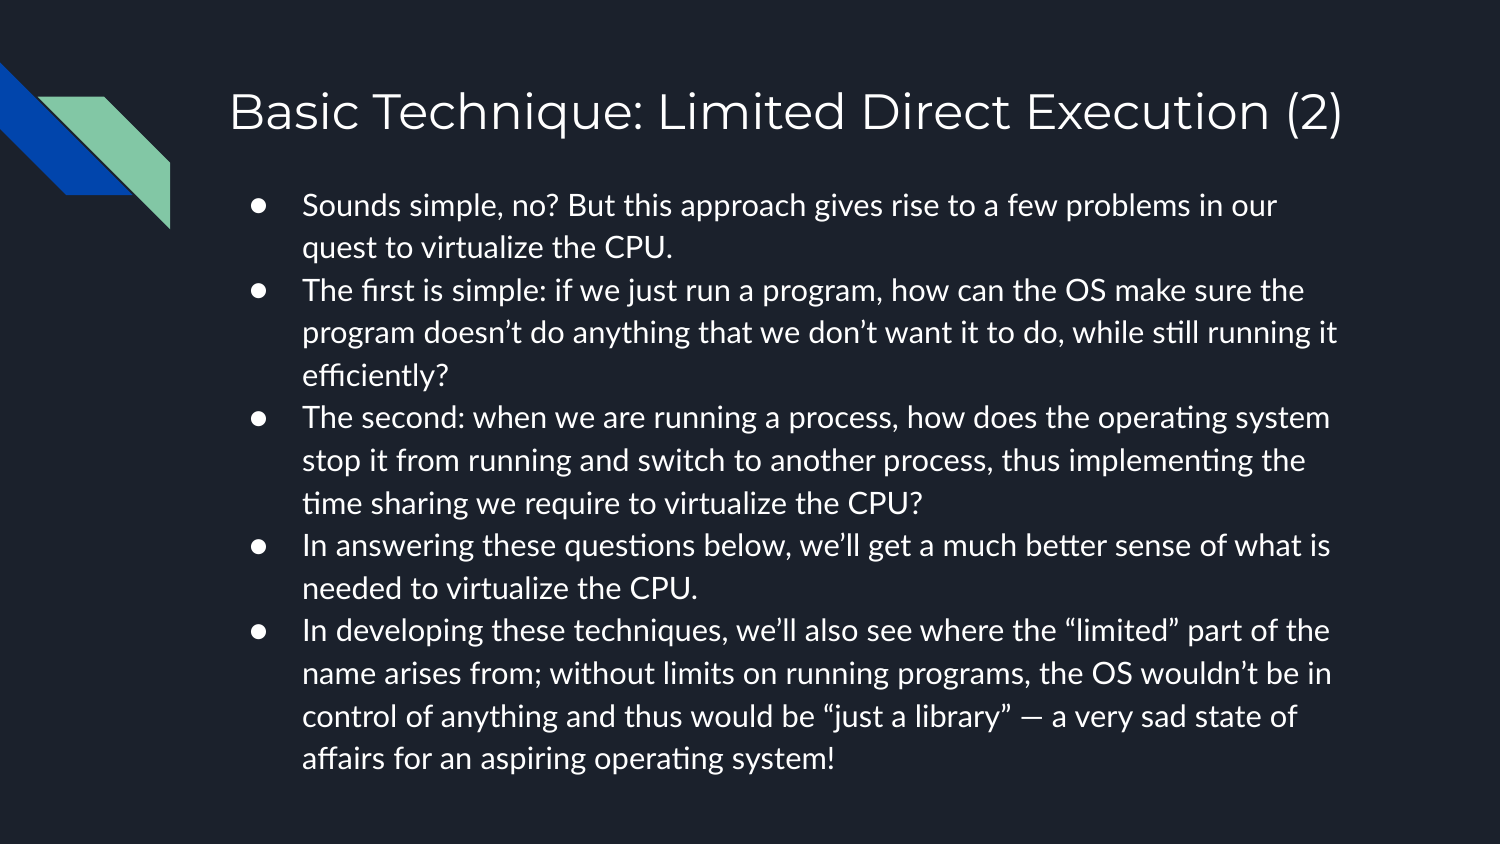

# Basic Technique: Limited Direct Execution (2)
Sounds simple, no? But this approach gives rise to a few problems in our quest to virtualize the CPU.
The first is simple: if we just run a program, how can the OS make sure the program doesn’t do anything that we don’t want it to do, while still running it efficiently?
The second: when we are running a process, how does the operating system stop it from running and switch to another process, thus implementing the time sharing we require to virtualize the CPU?
In answering these questions below, we’ll get a much better sense of what is needed to virtualize the CPU.
In developing these techniques, we’ll also see where the “limited” part of the name arises from; without limits on running programs, the OS wouldn’t be in control of anything and thus would be “just a library” — a very sad state of affairs for an aspiring operating system!